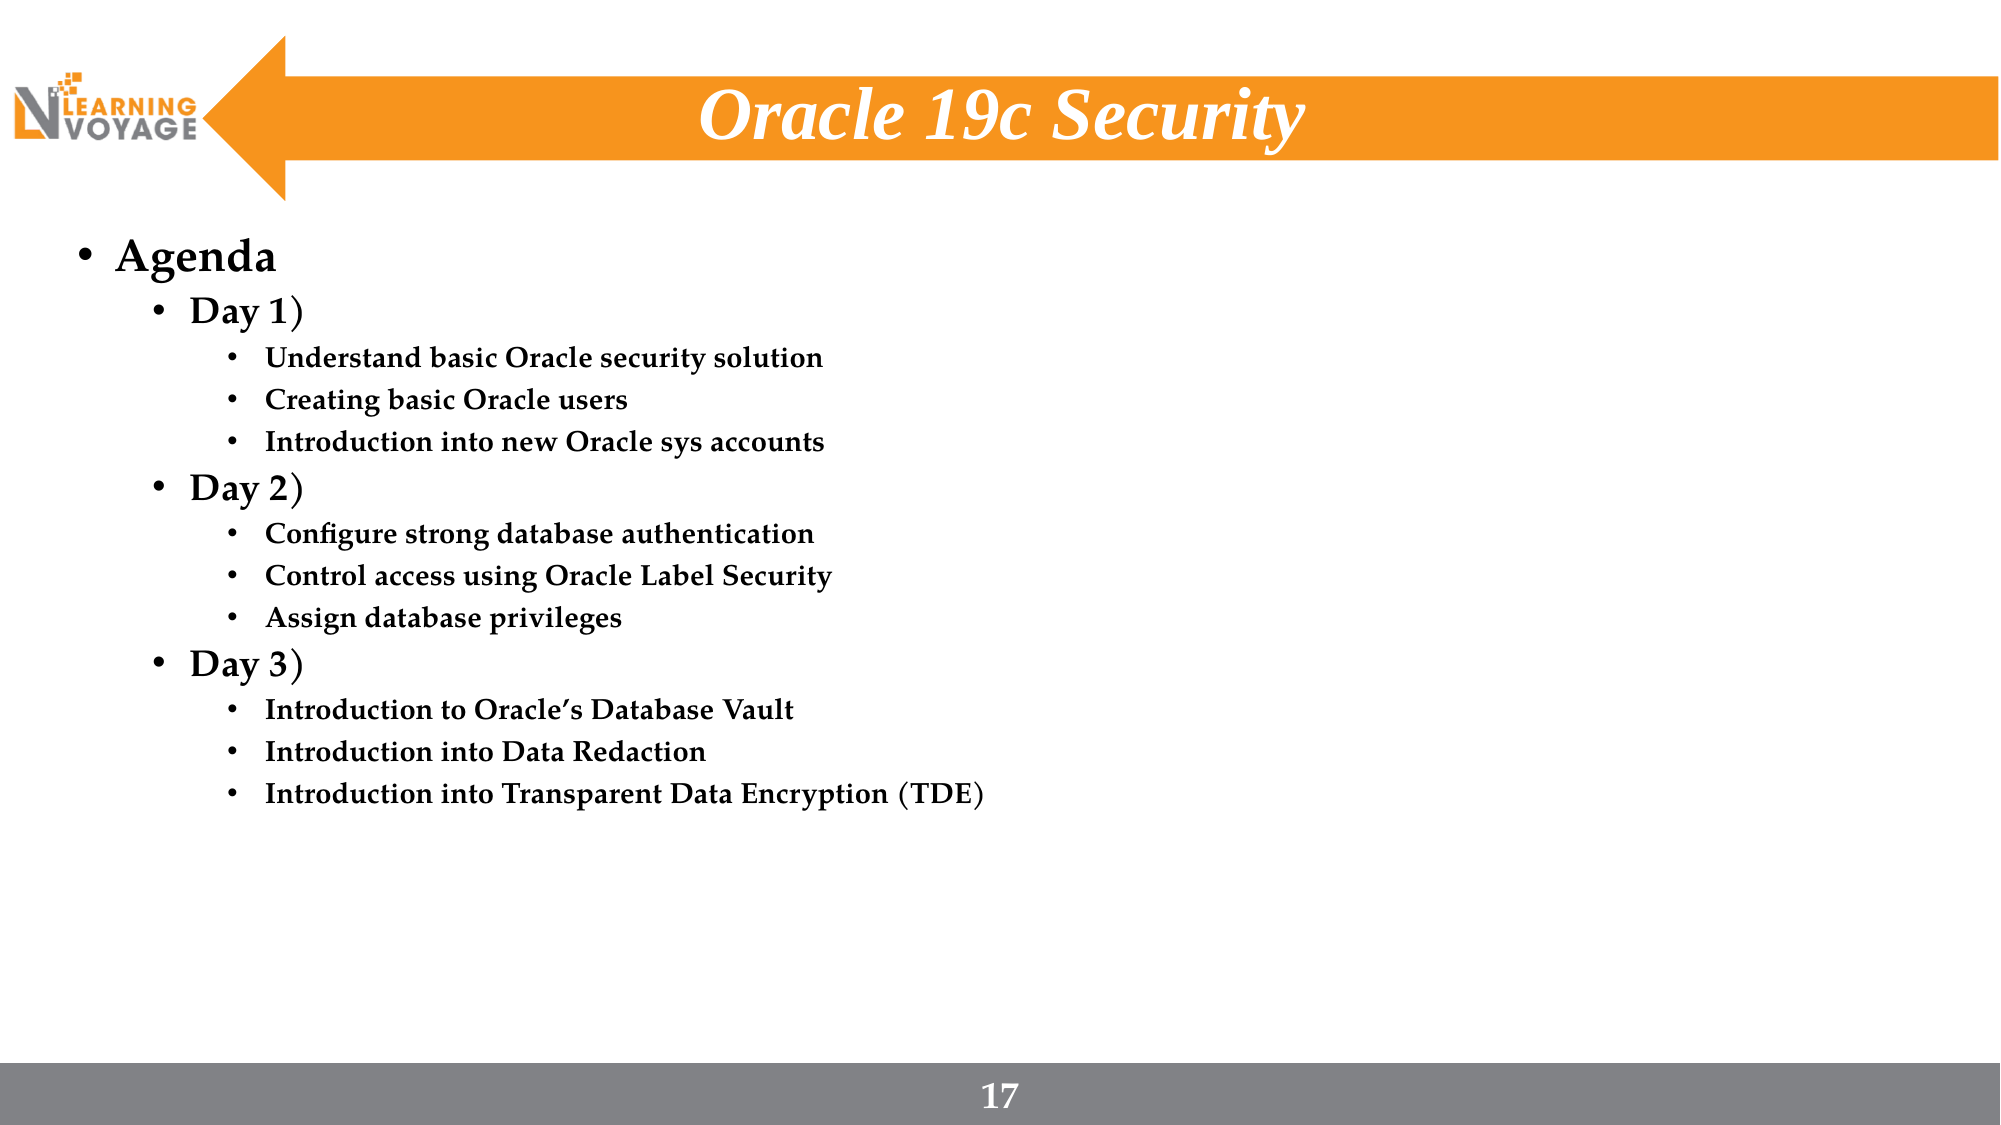

# Oracle 19c Security
Agenda
Day 1)
Understand basic Oracle security solution
Creating basic Oracle users
Introduction into new Oracle sys accounts
Day 2)
Configure strong database authentication
Control access using Oracle Label Security
Assign database privileges
Day 3)
Introduction to Oracle’s Database Vault
Introduction into Data Redaction
Introduction into Transparent Data Encryption (TDE)
17